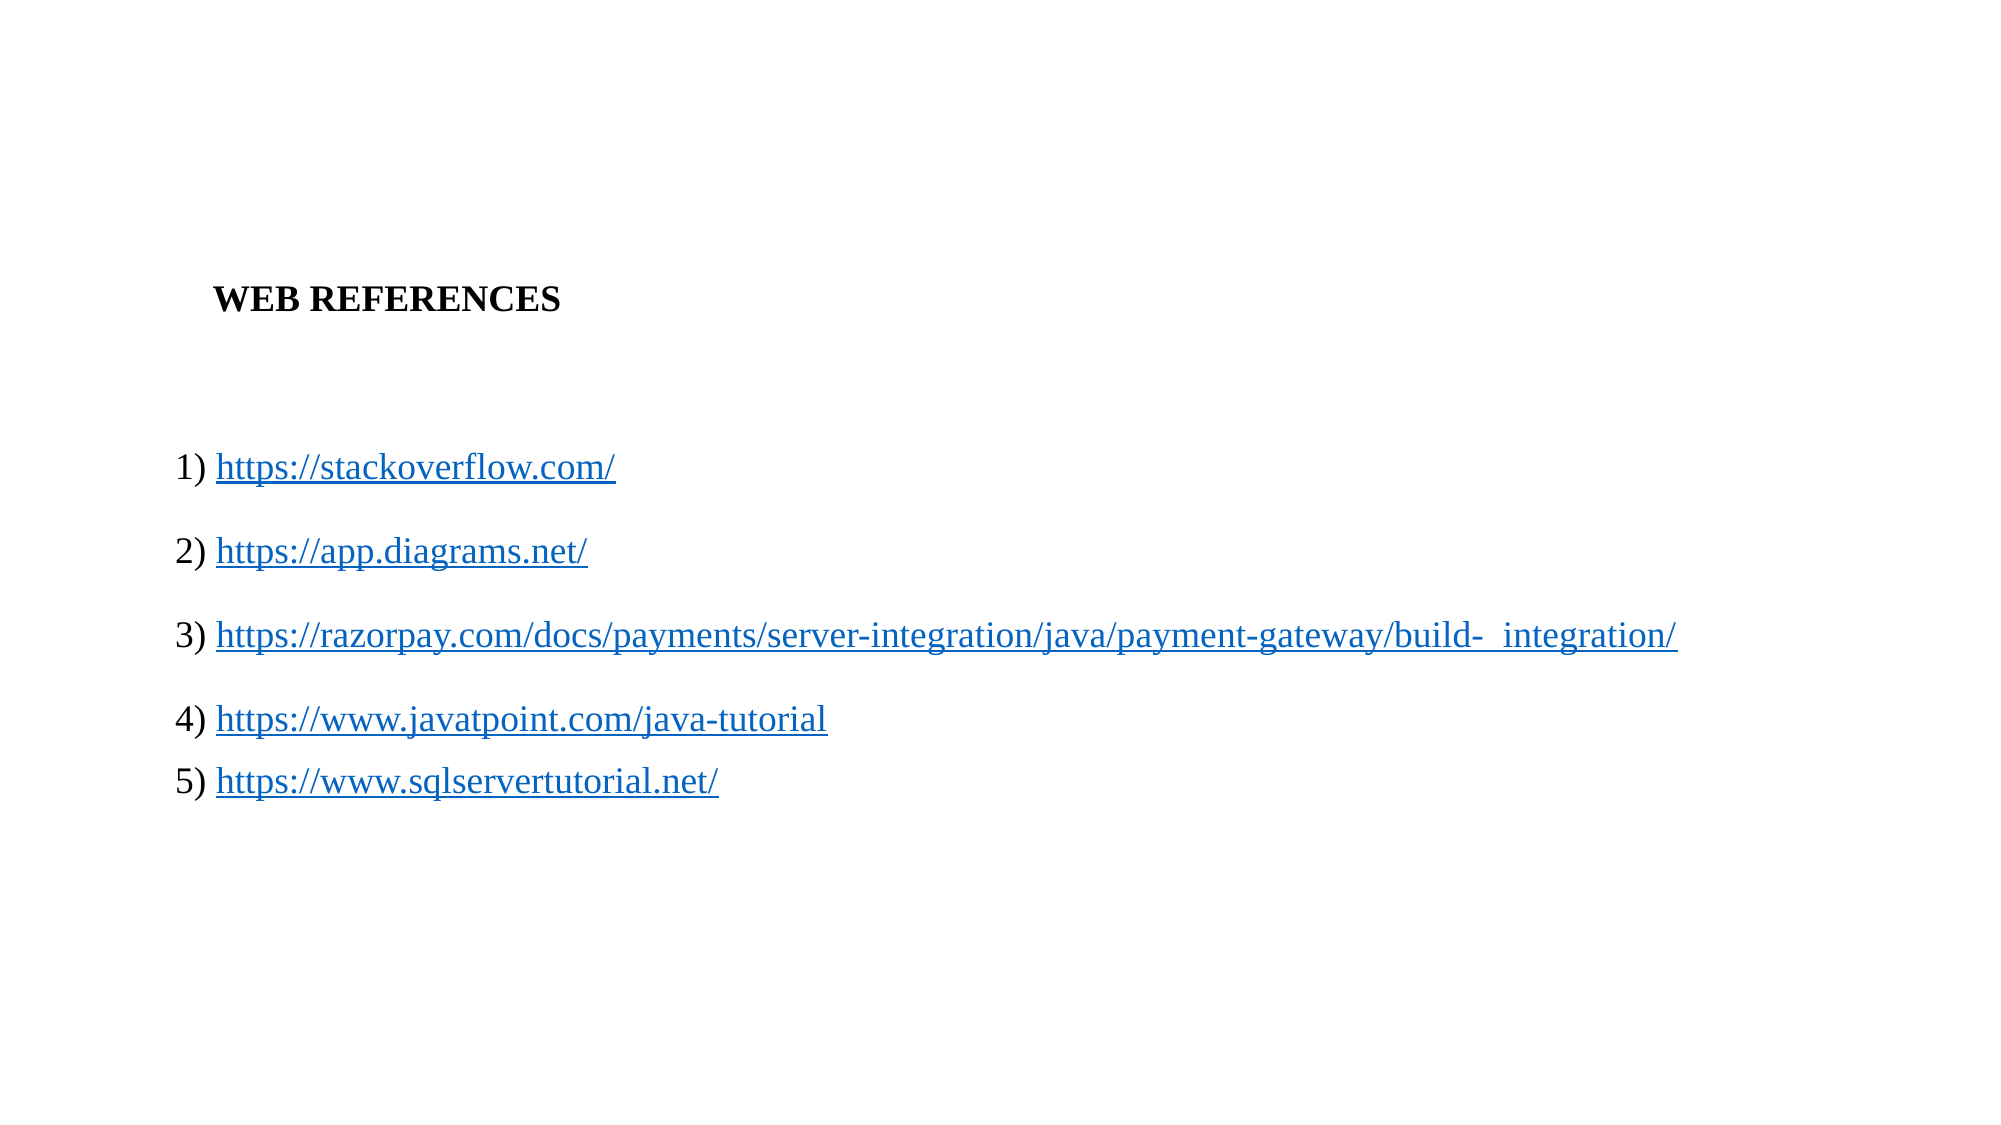

WEB REFERENCES

1) https://stackoverflow.com/
2) https://app.diagrams.net/
3) https://razorpay.com/docs/payments/server-integration/java/payment-gateway/build-  integration/
4) https://www.javatpoint.com/java-tutorial
5) https://www.sqlservertutorial.net/